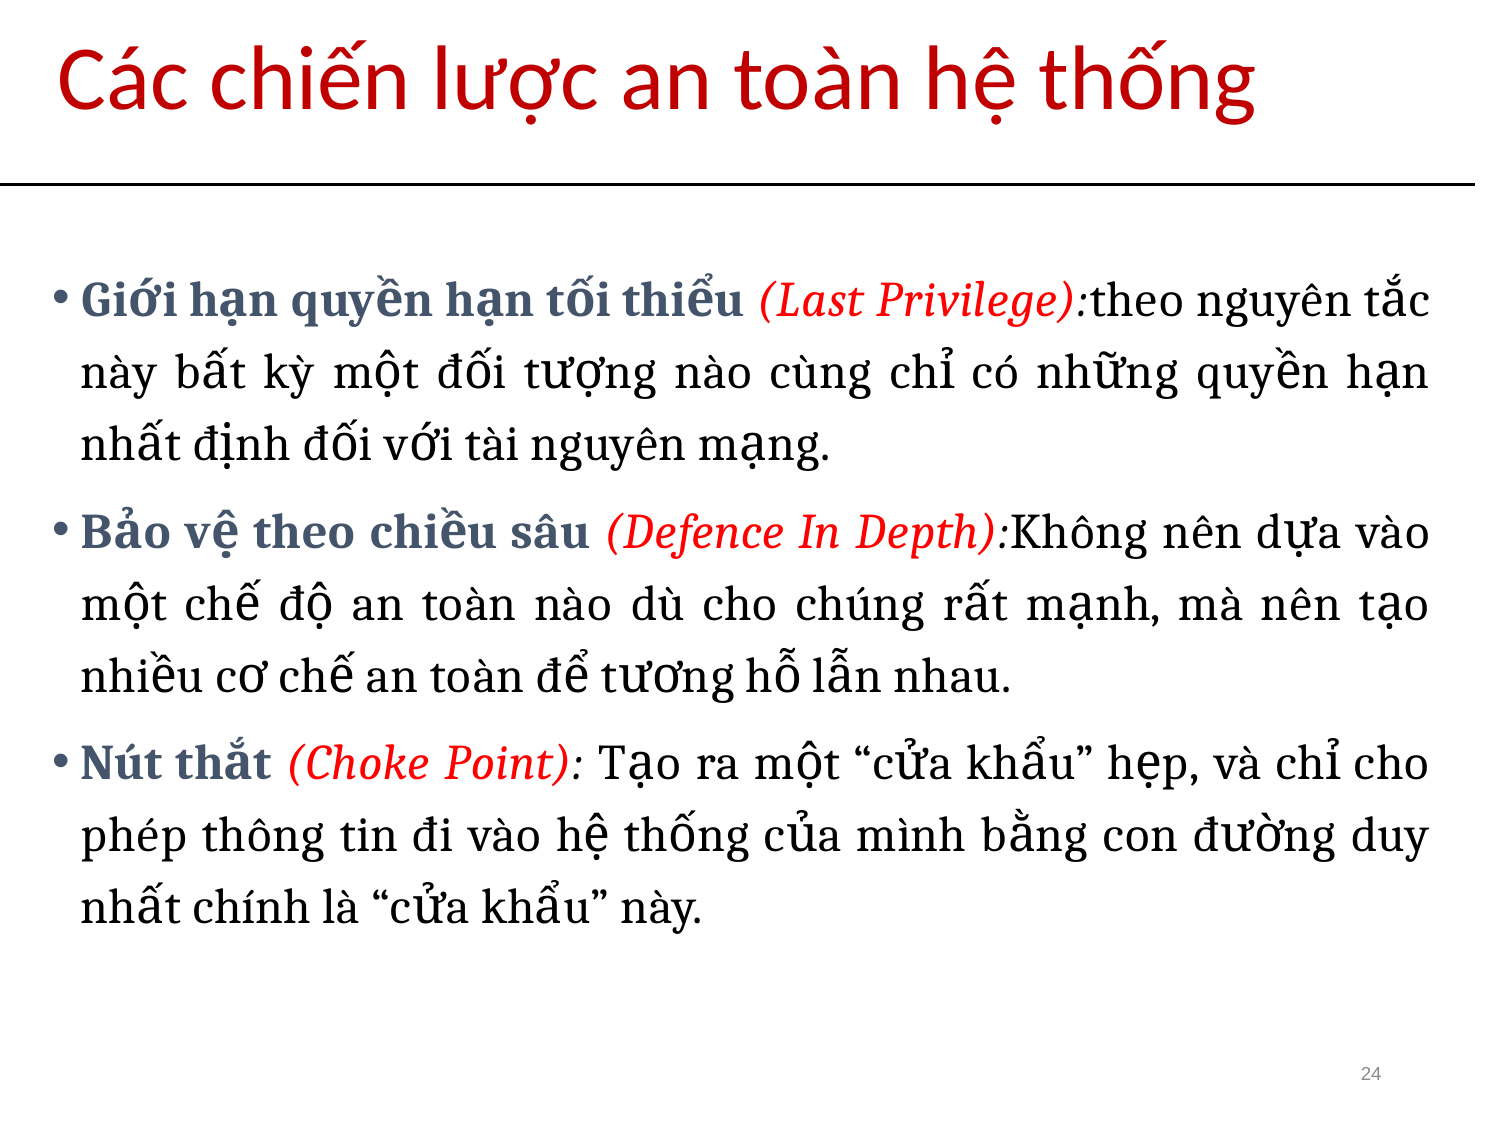

# Các chiến lược an toàn hệ thống
Giới hạn quyền hạn tối thiểu (Last Privilege):theo nguyên tắc này bất kỳ một đối tượng nào cùng chỉ có những quyền hạn nhất định đối với tài nguyên mạng.
Bảo vệ theo chiều sâu (Defence In Depth):Không nên dựa vào một chế độ an toàn nào dù cho chúng rất mạnh, mà nên tạo nhiều cơ chế an toàn để tương hỗ lẫn nhau.
Nút thắt (Choke Point): Tạo ra một “cửa khẩu” hẹp, và chỉ cho phép thông tin đi vào hệ thống của mình bằng con đường duy nhất chính là “cửa khẩu” này.

24